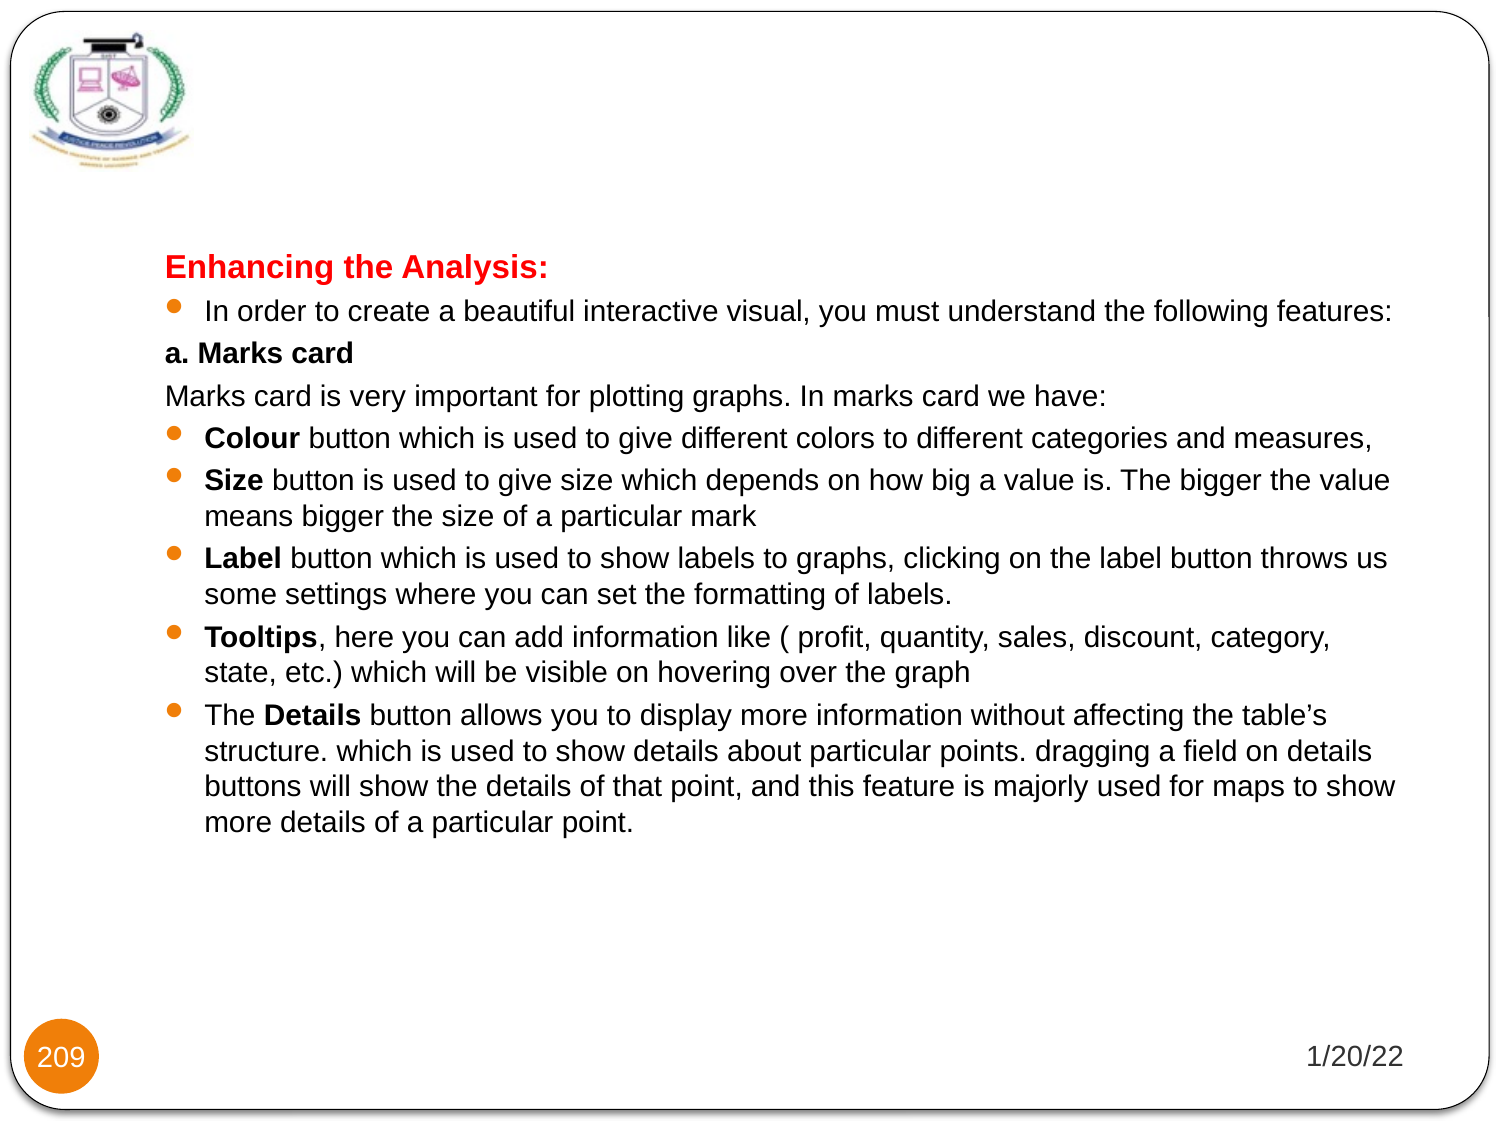

#
Enhancing the Analysis:
In order to create a beautiful interactive visual, you must understand the following features:
a. Marks card
Marks card is very important for plotting graphs. In marks card we have:
Colour button which is used to give different colors to different categories and measures,
Size button is used to give size which depends on how big a value is. The bigger the value means bigger the size of a particular mark
Label button which is used to show labels to graphs, clicking on the label button throws us some settings where you can set the formatting of labels.
Tooltips, here you can add information like ( profit, quantity, sales, discount, category, state, etc.) which will be visible on hovering over the graph
The Details button allows you to display more information without affecting the table’s structure. which is used to show details about particular points. dragging a field on details buttons will show the details of that point, and this feature is majorly used for maps to show more details of a particular point.

1/20/22
209